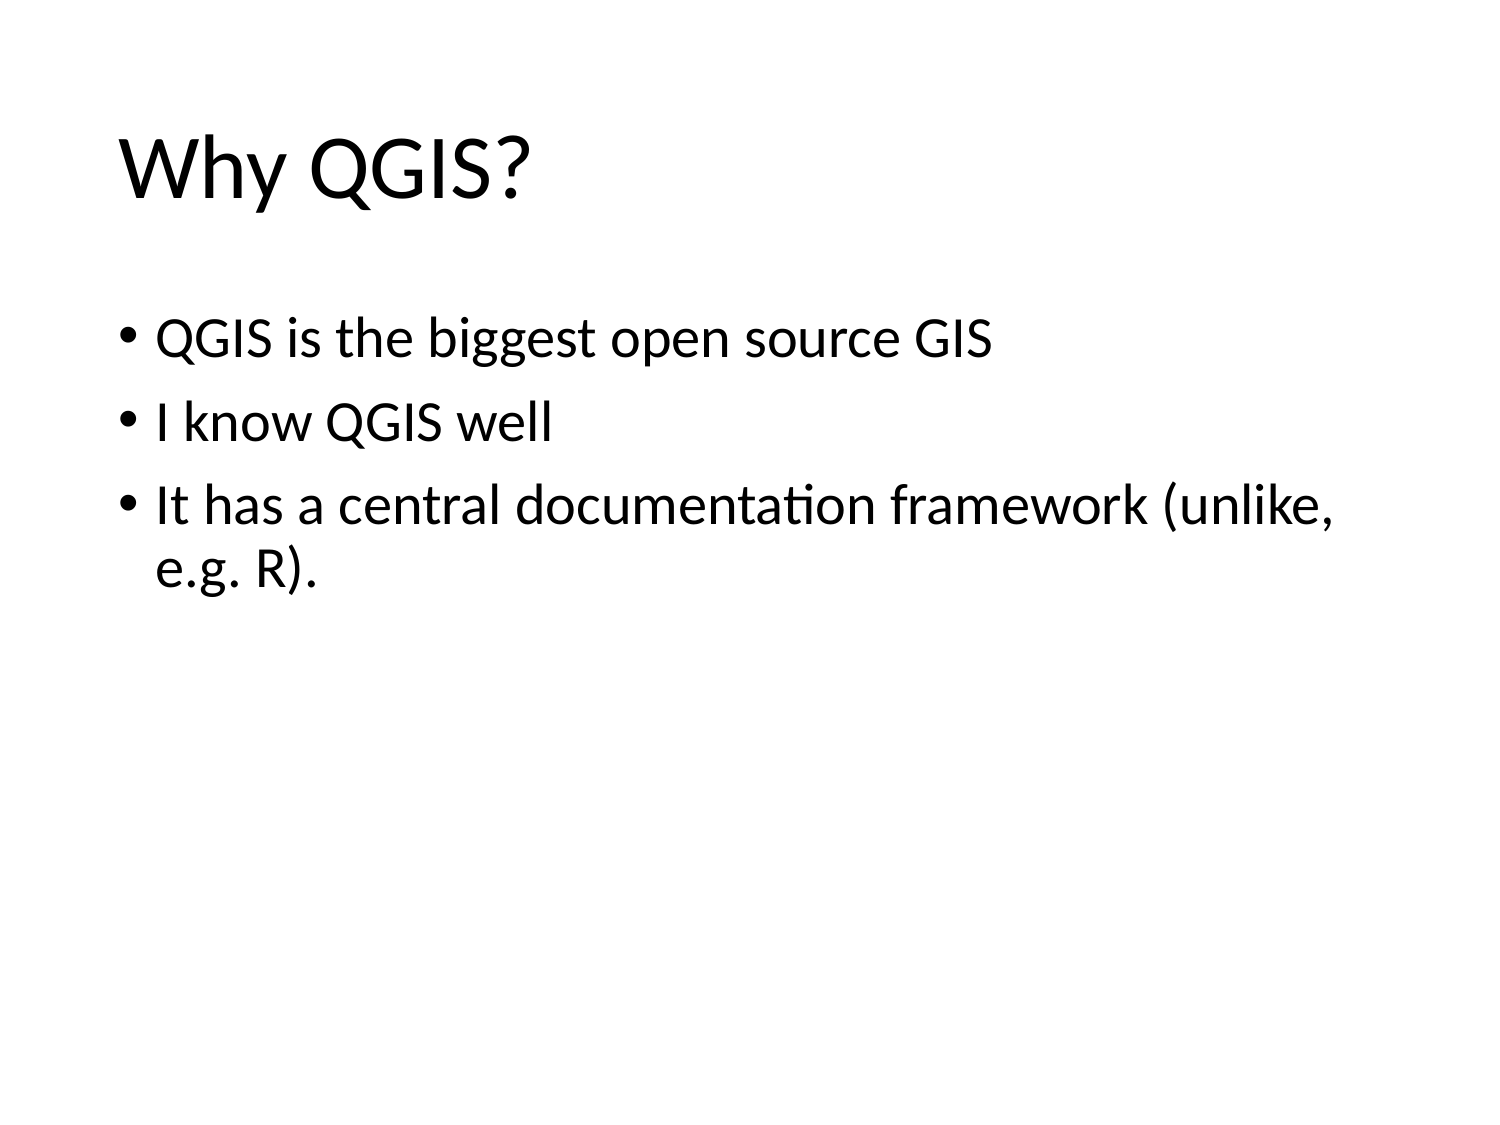

# Why QGIS?
QGIS is the biggest open source GIS
I know QGIS well
It has a central documentation framework (unlike, e.g. R).